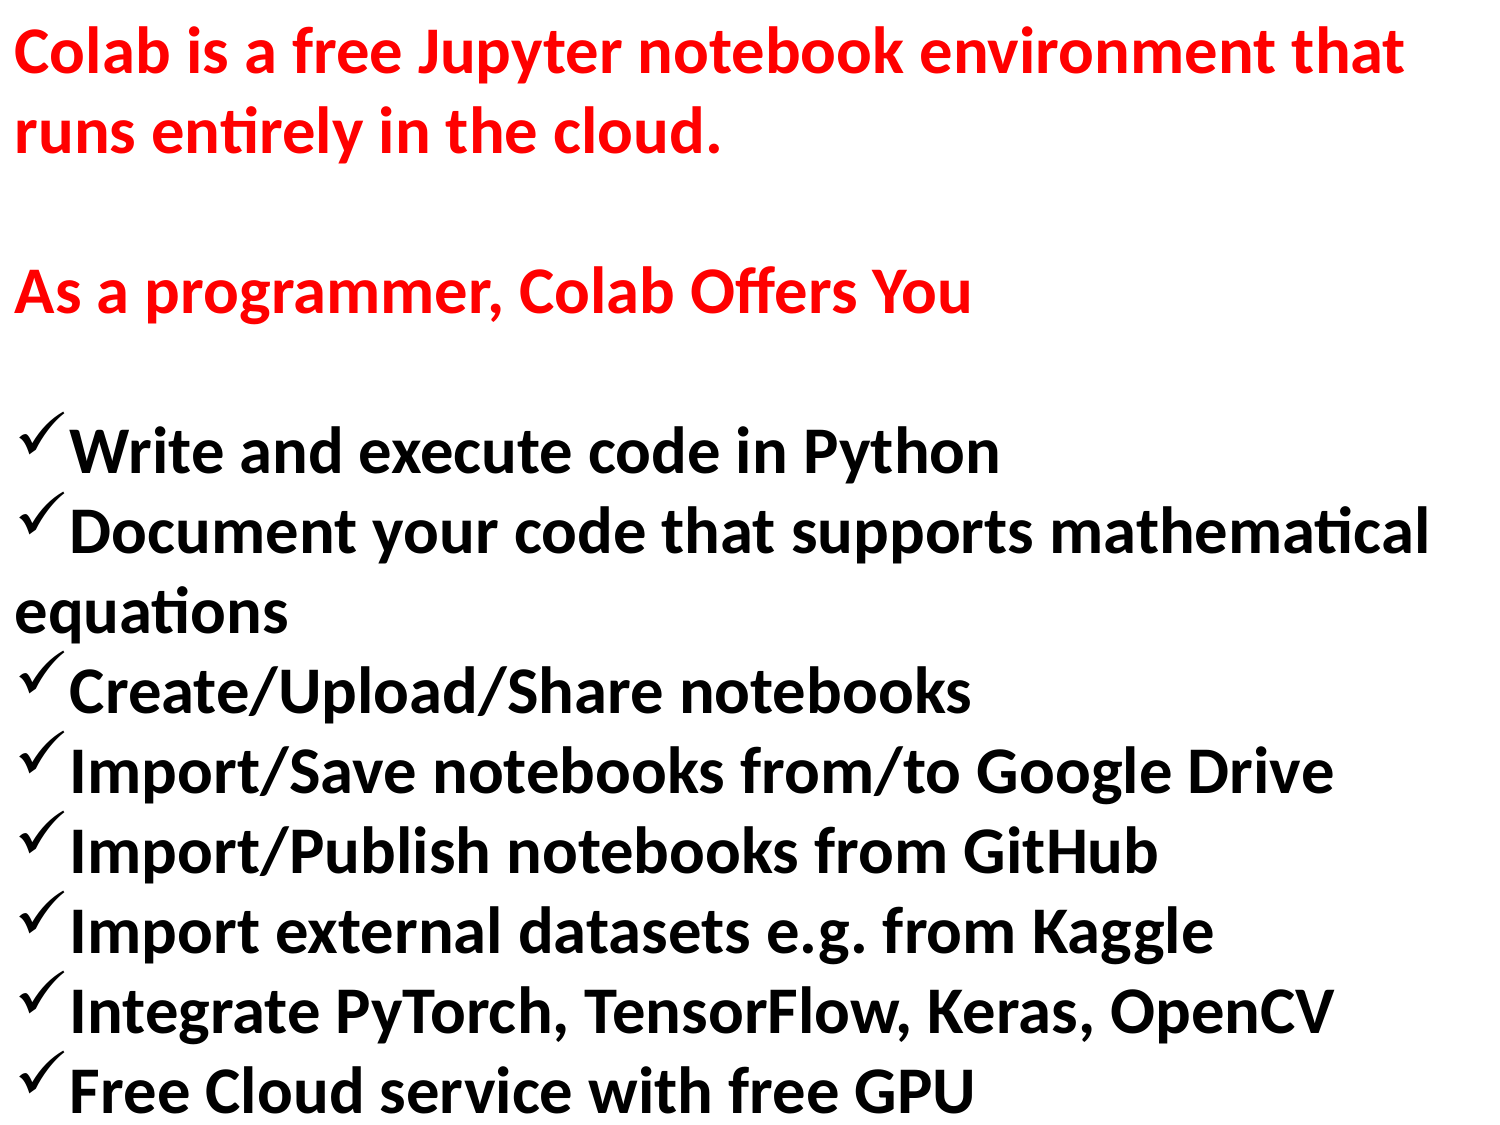

Colab is a free Jupyter notebook environment that runs entirely in the cloud.

As a programmer, Colab Offers You

Write and execute code in Python
Document your code that supports mathematical equations
Create/Upload/Share notebooks
Import/Save notebooks from/to Google Drive
Import/Publish notebooks from GitHub
Import external datasets e.g. from Kaggle
Integrate PyTorch, TensorFlow, Keras, OpenCV
Free Cloud service with free GPU